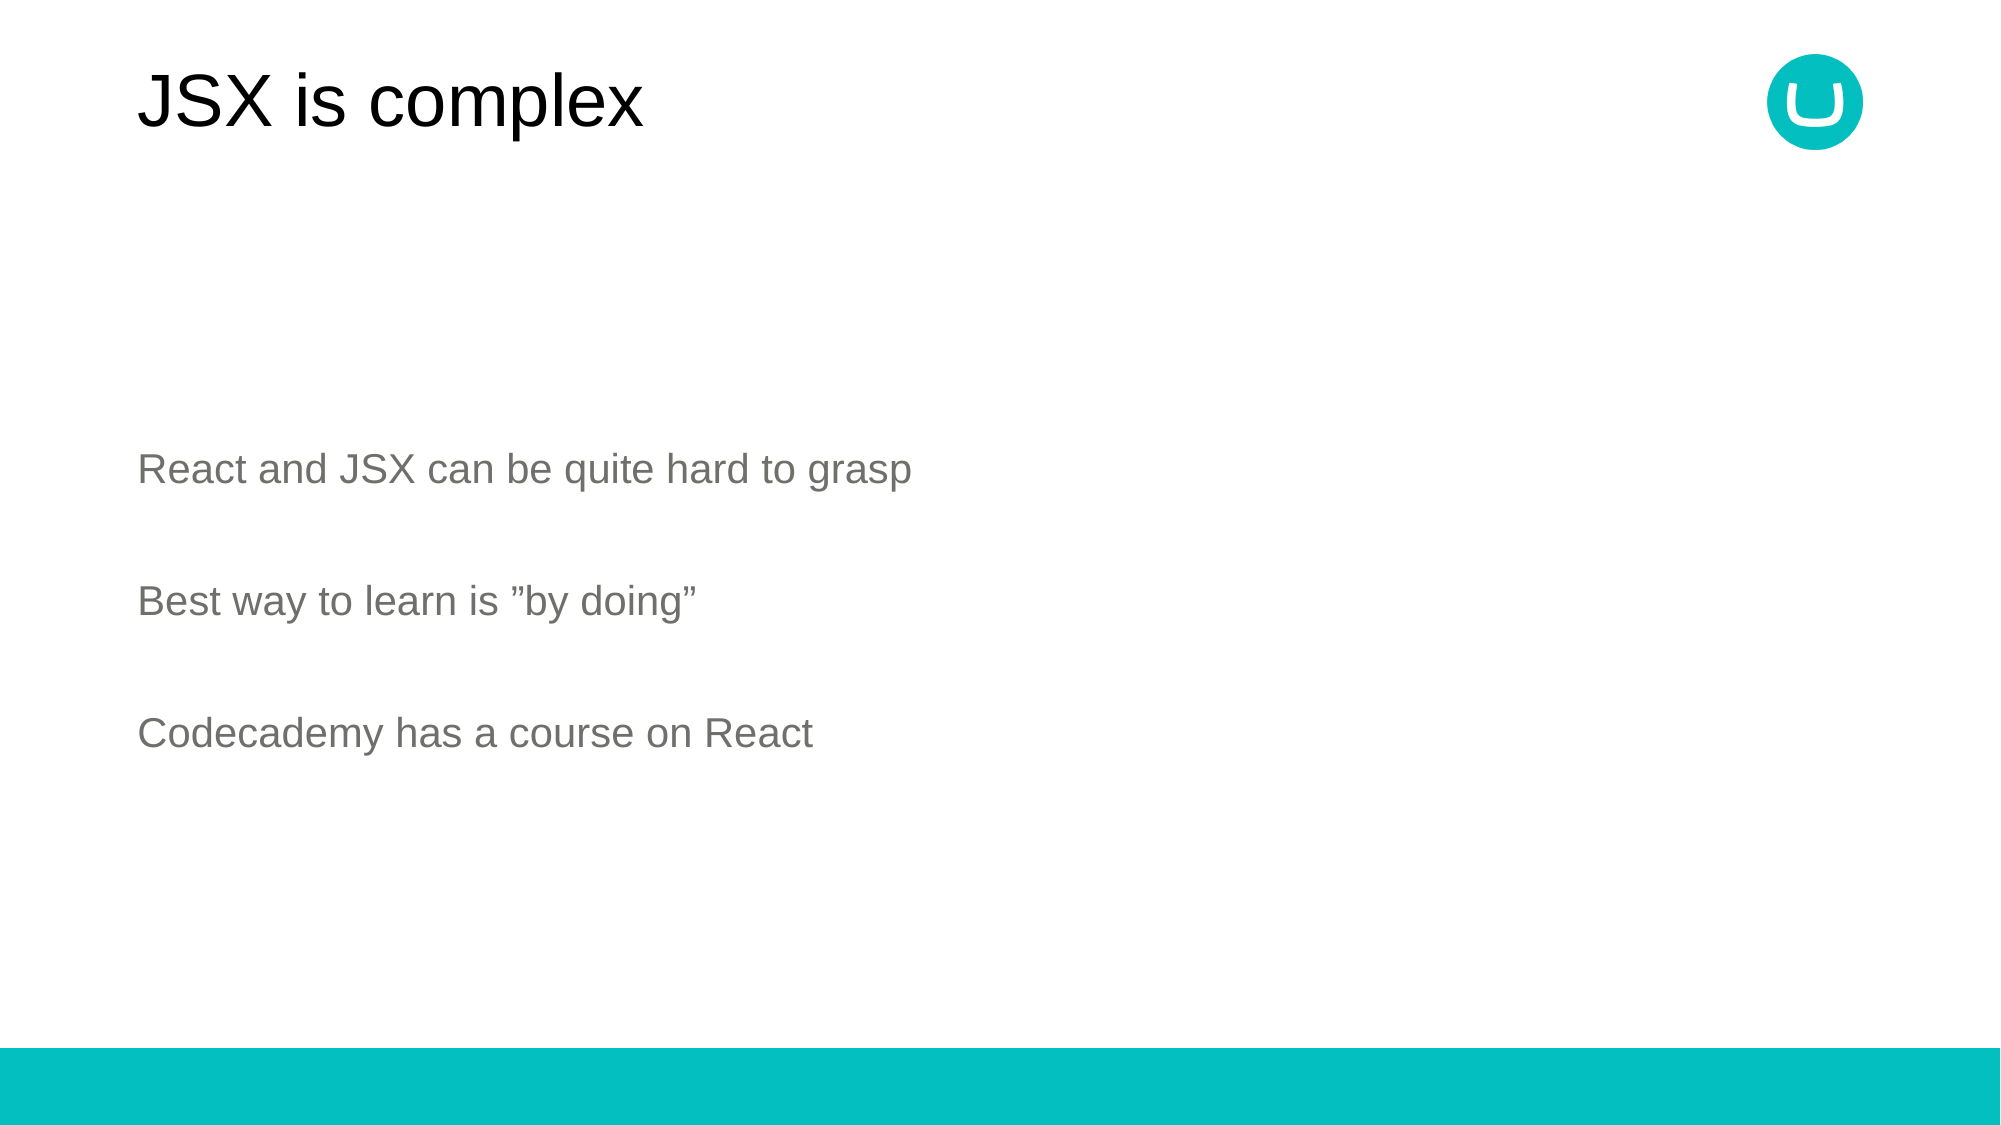

# JSX is complex
React and JSX can be quite hard to grasp

Best way to learn is ”by doing”

Codecademy has a course on React